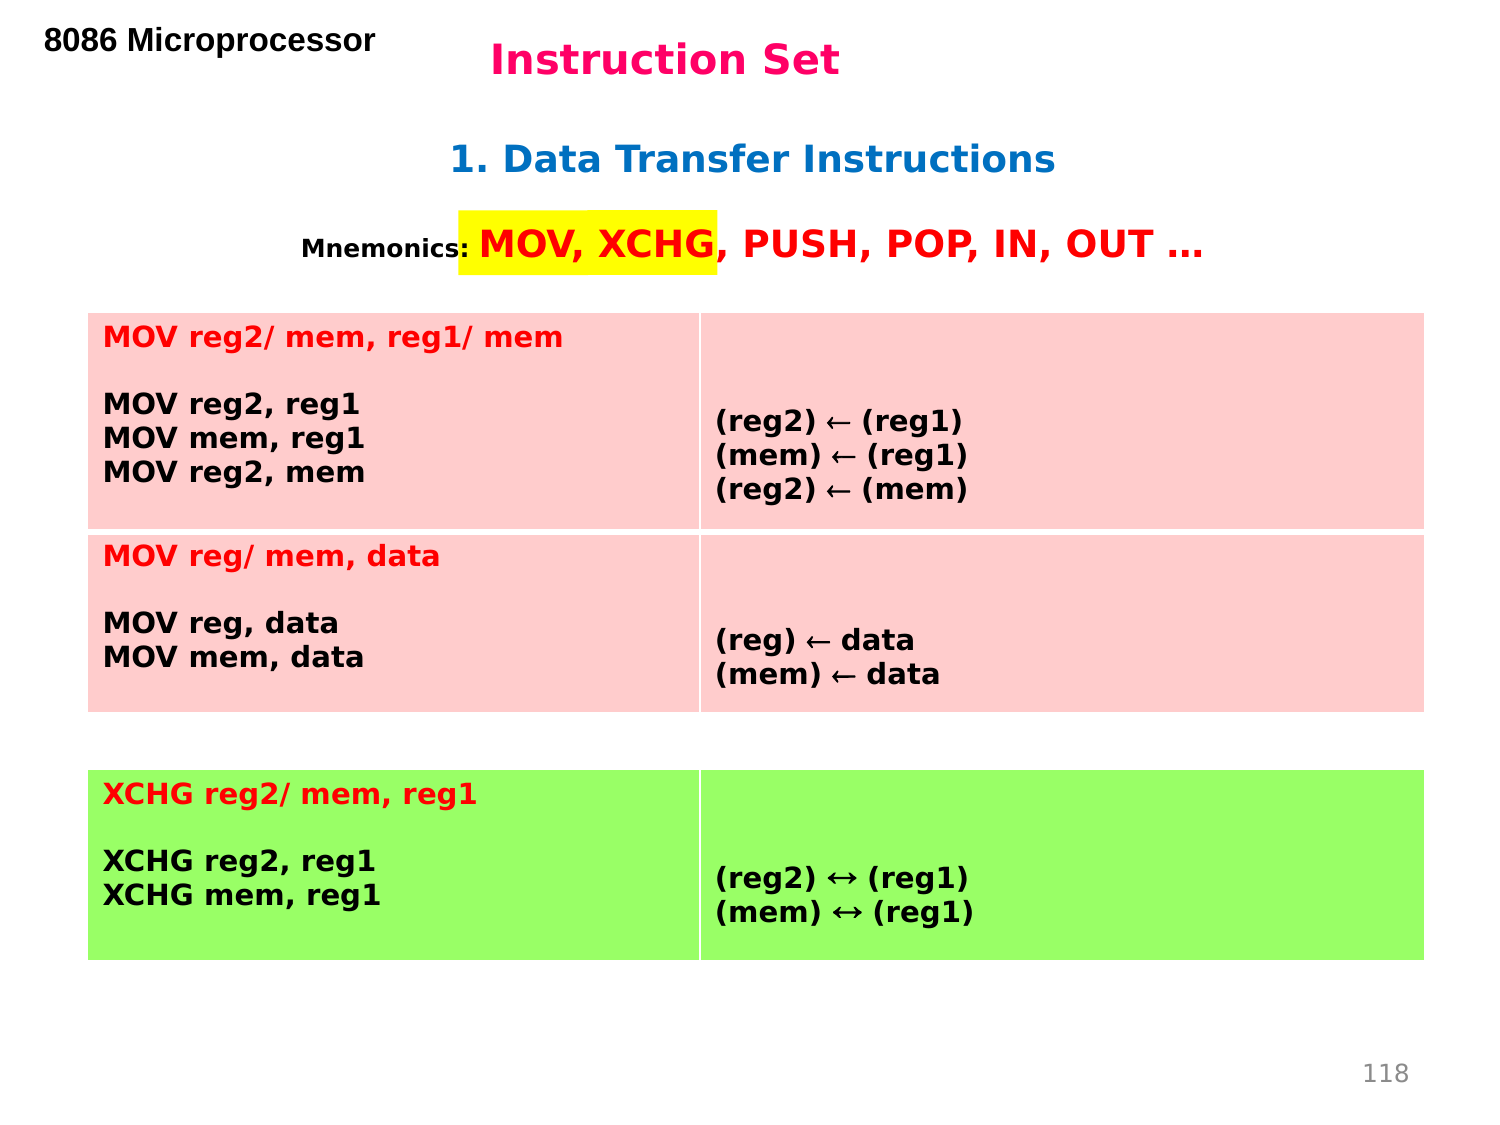

8086 Microprocessor
Instruction Set
1. Data Transfer Instructions

Mnemonics: MOV, XCHG, PUSH, POP, IN, OUT …
| MOV reg2/ mem, reg1/ mem MOV reg2, reg1 MOV mem, reg1 MOV reg2, mem | (reg2) ← (reg1) (mem) ← (reg1) (reg2) ← (mem) |
| --- | --- |
| MOV reg/ mem, data MOV reg, data MOV mem, data | (reg) ← data (mem) ← data |
| XCHG reg2/ mem, reg1 XCHG reg2, reg1 XCHG mem, reg1 | (reg2) ↔ (reg1) (mem) ↔ (reg1) |
| --- | --- |
118